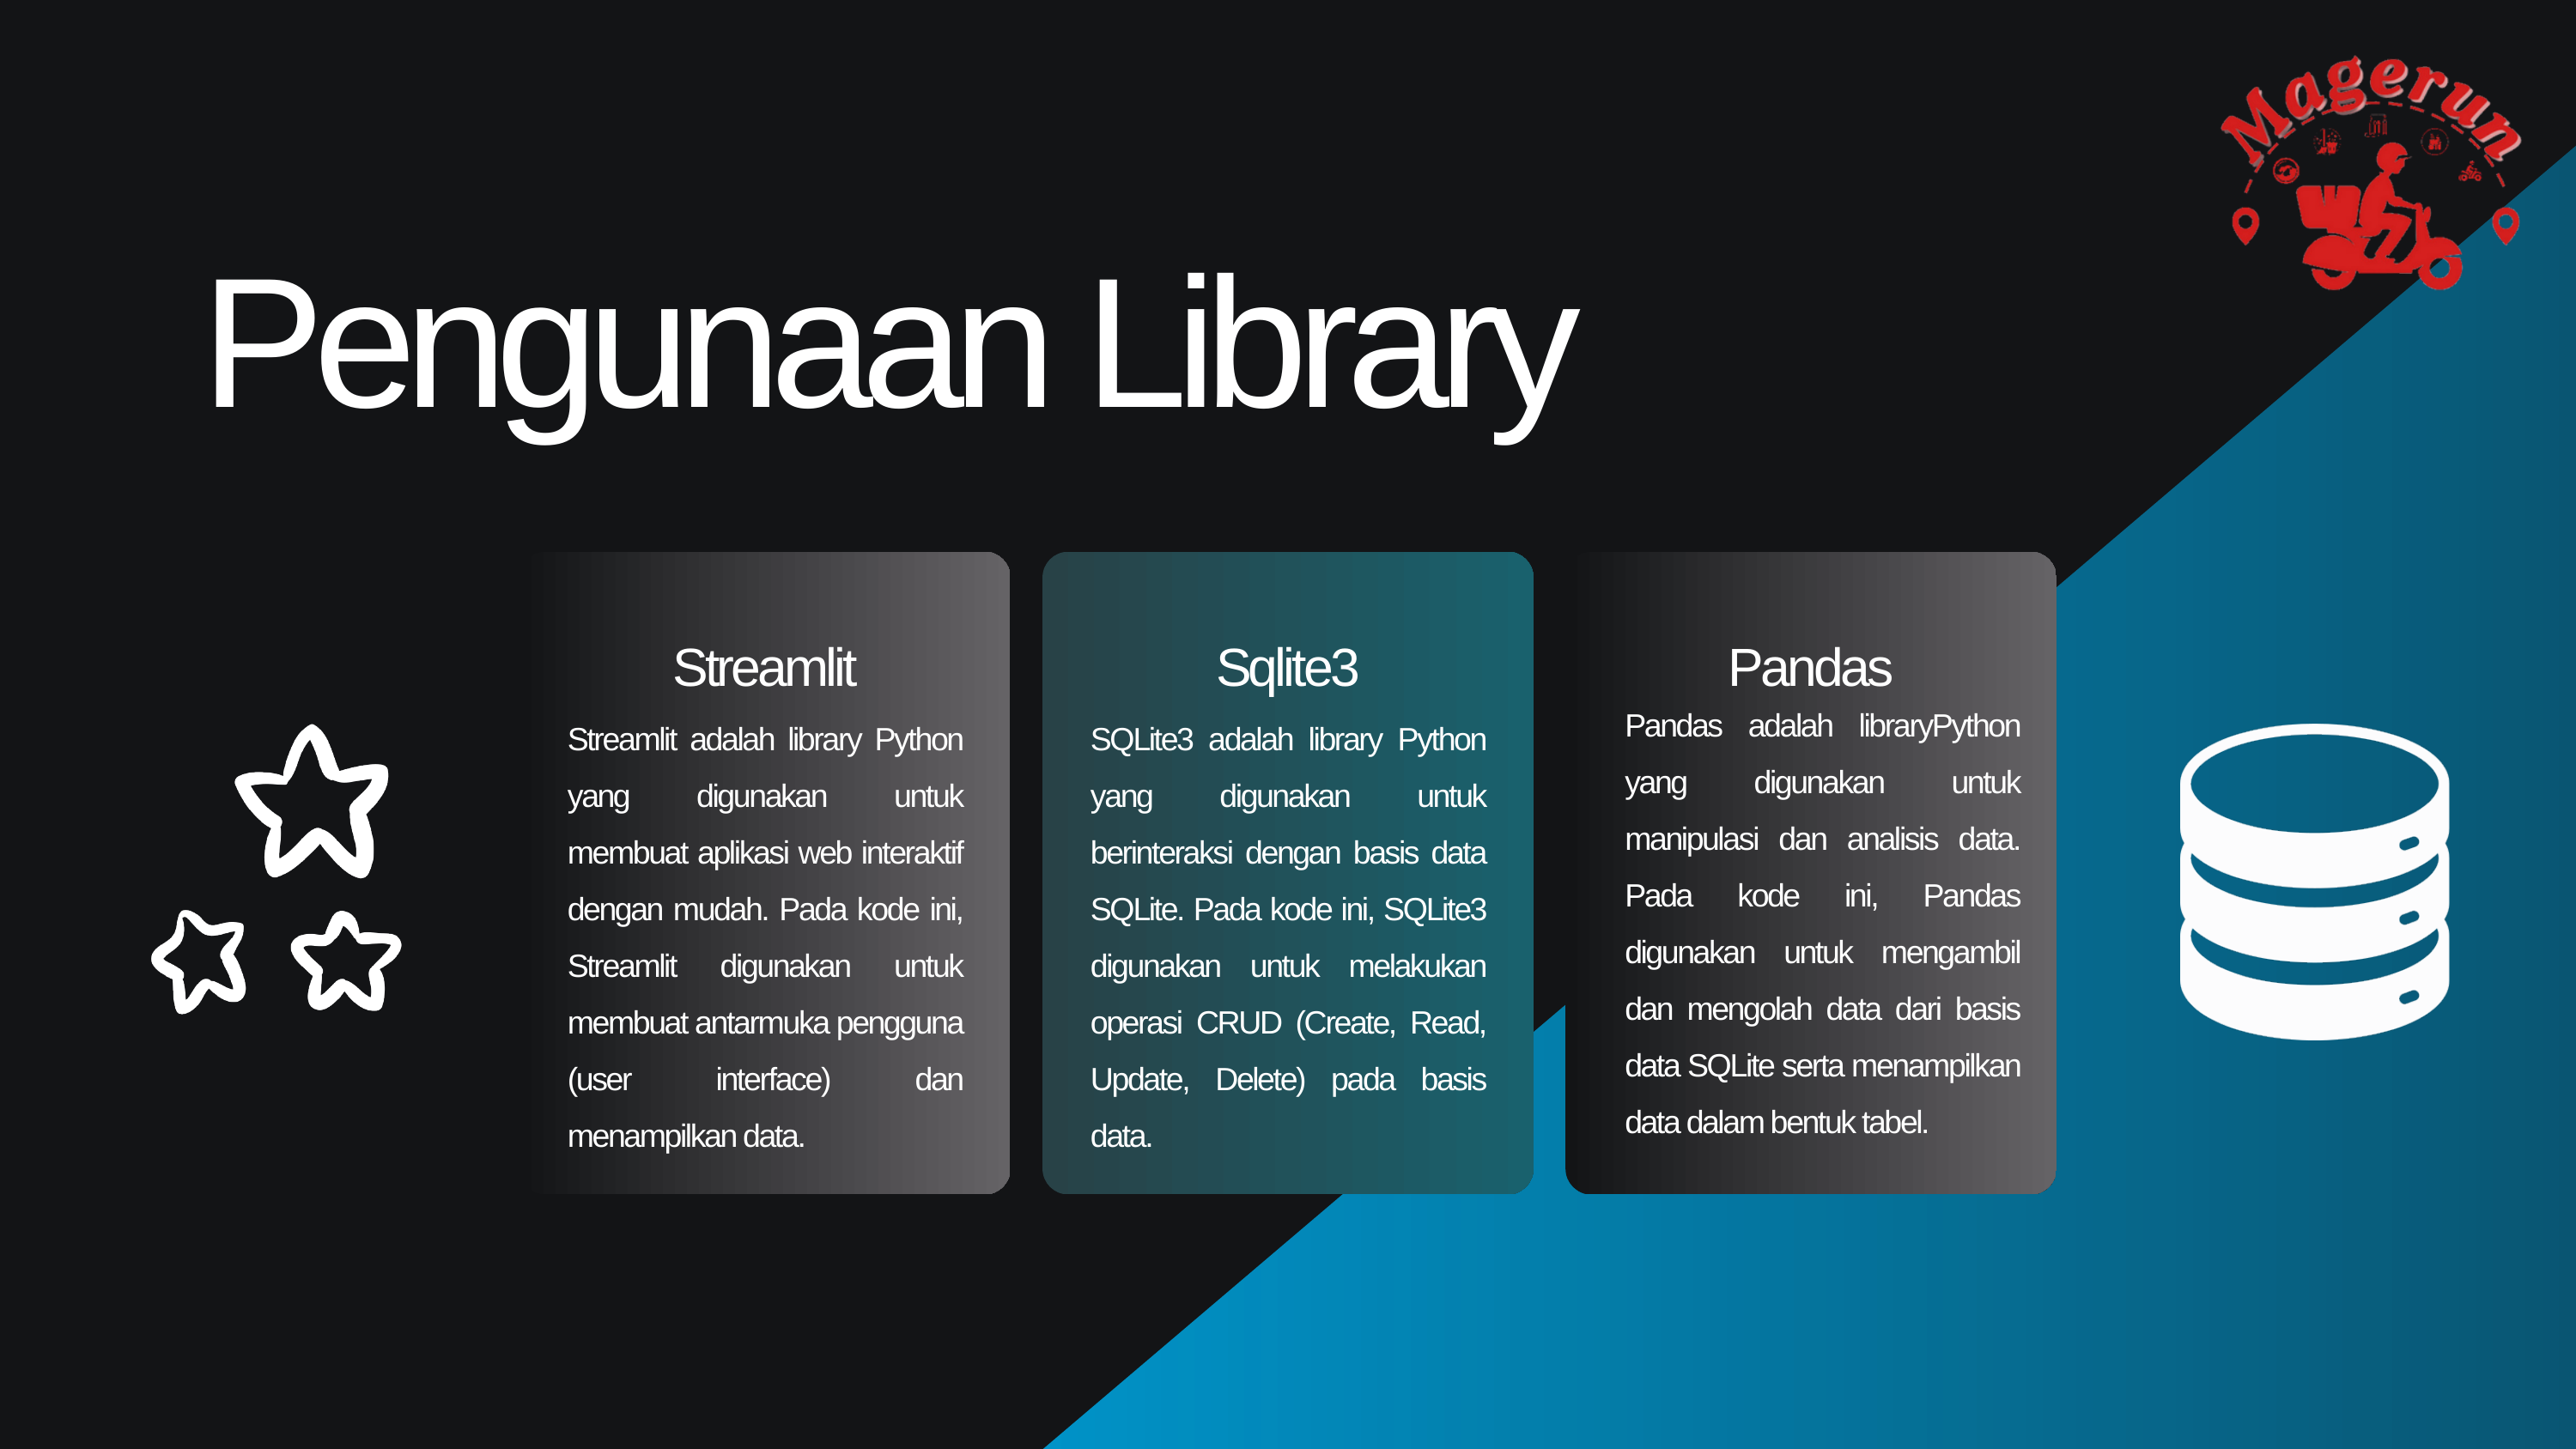

Pengunaan Library

Streamlit
Sqlite3
Pandas
Pandas adalah libraryPython yang digunakan untuk manipulasi dan analisis data. Pada kode ini, Pandas digunakan untuk mengambil dan mengolah data dari basis data SQLite serta menampilkan data dalam bentuk tabel.
Streamlit adalah library Python yang digunakan untuk membuat aplikasi web interaktif dengan mudah. Pada kode ini, Streamlit digunakan untuk membuat antarmuka pengguna (user interface) dan menampilkan data.
SQLite3 adalah library Python yang digunakan untuk berinteraksi dengan basis data SQLite. Pada kode ini, SQLite3 digunakan untuk melakukan operasi CRUD (Create, Read, Update, Delete) pada basis data.